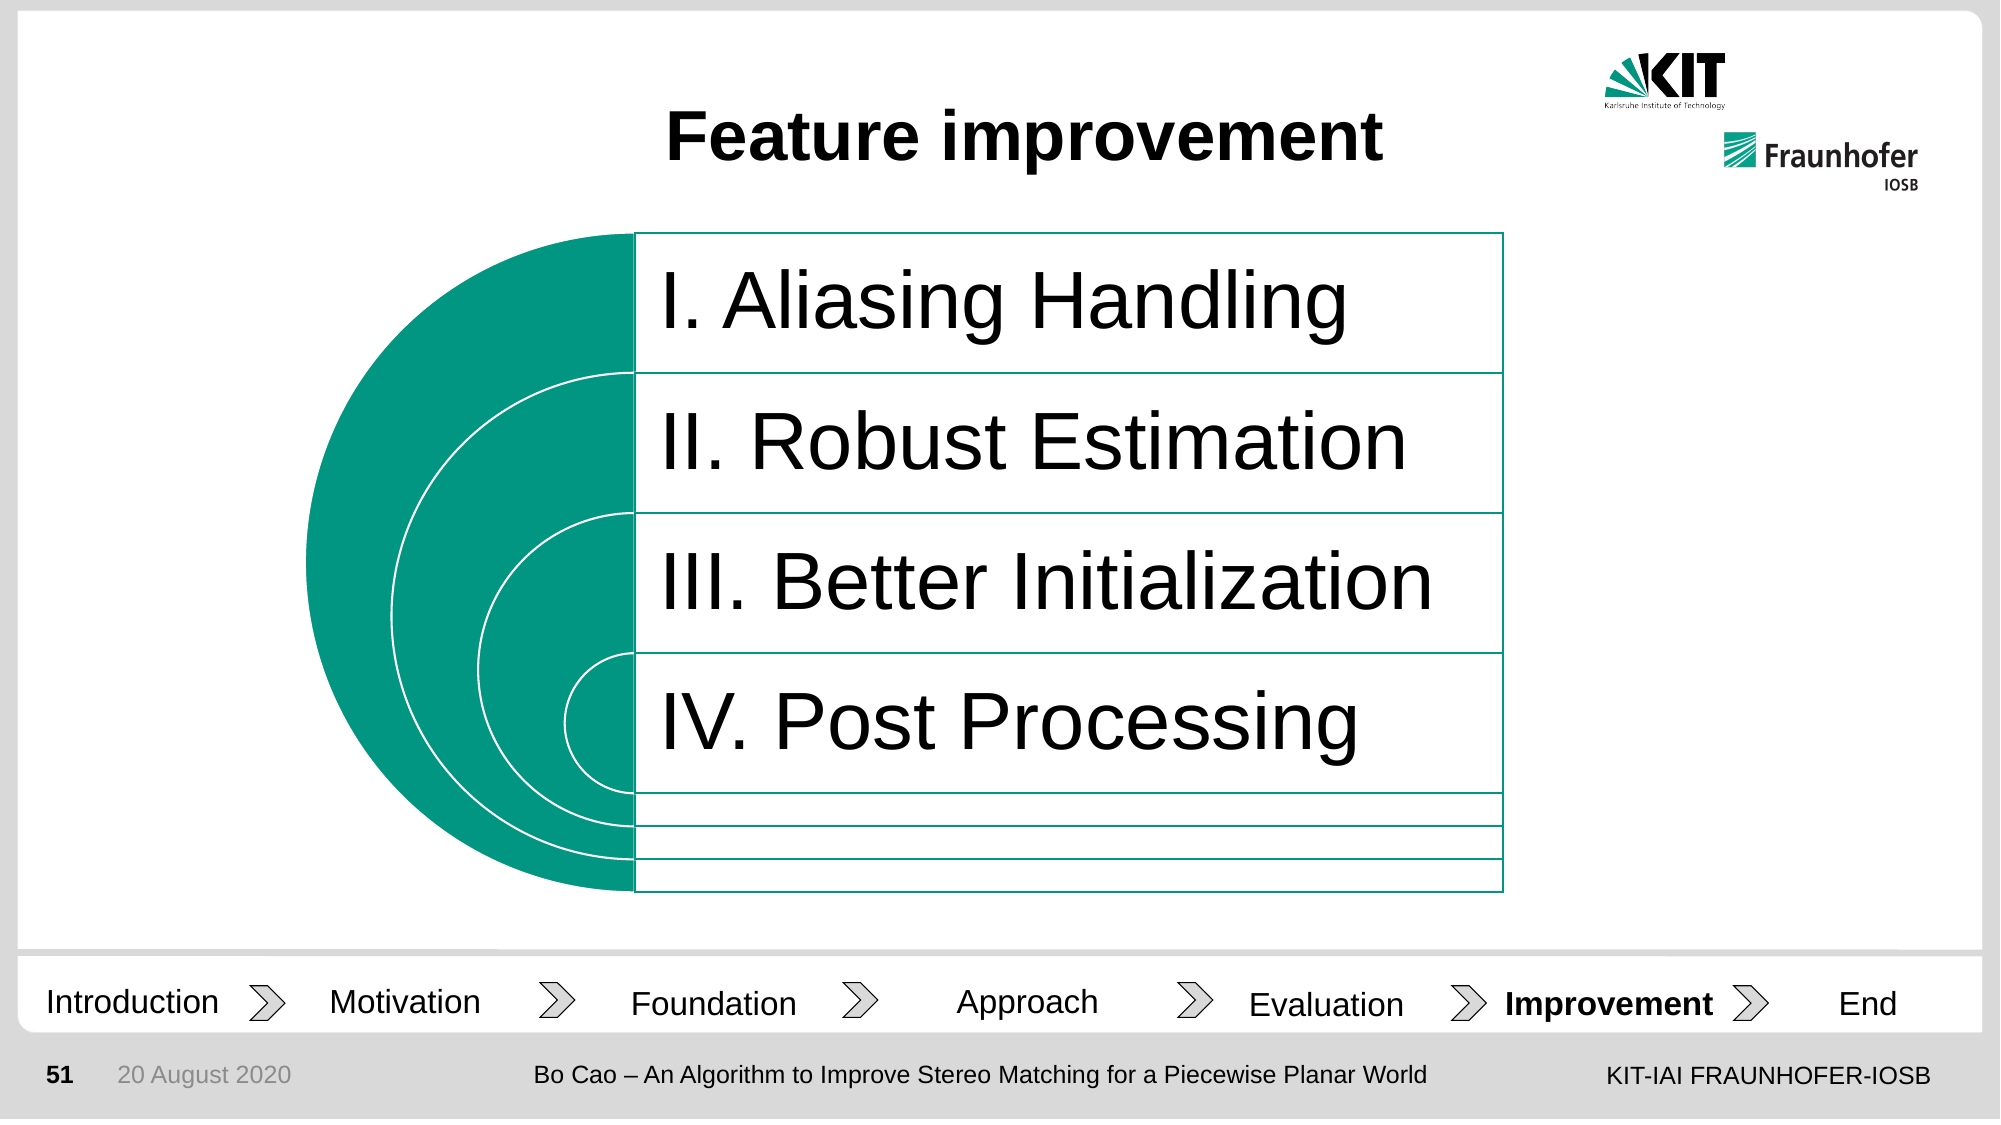

# Feature improvement
I. Aliasing Handling
II. Robust Estimation
III. Better Initialization
IV. Post Processing
Motivation
Improvement
End
Foundation
Evaluation

Introduction

Approach
51
20 August 2020